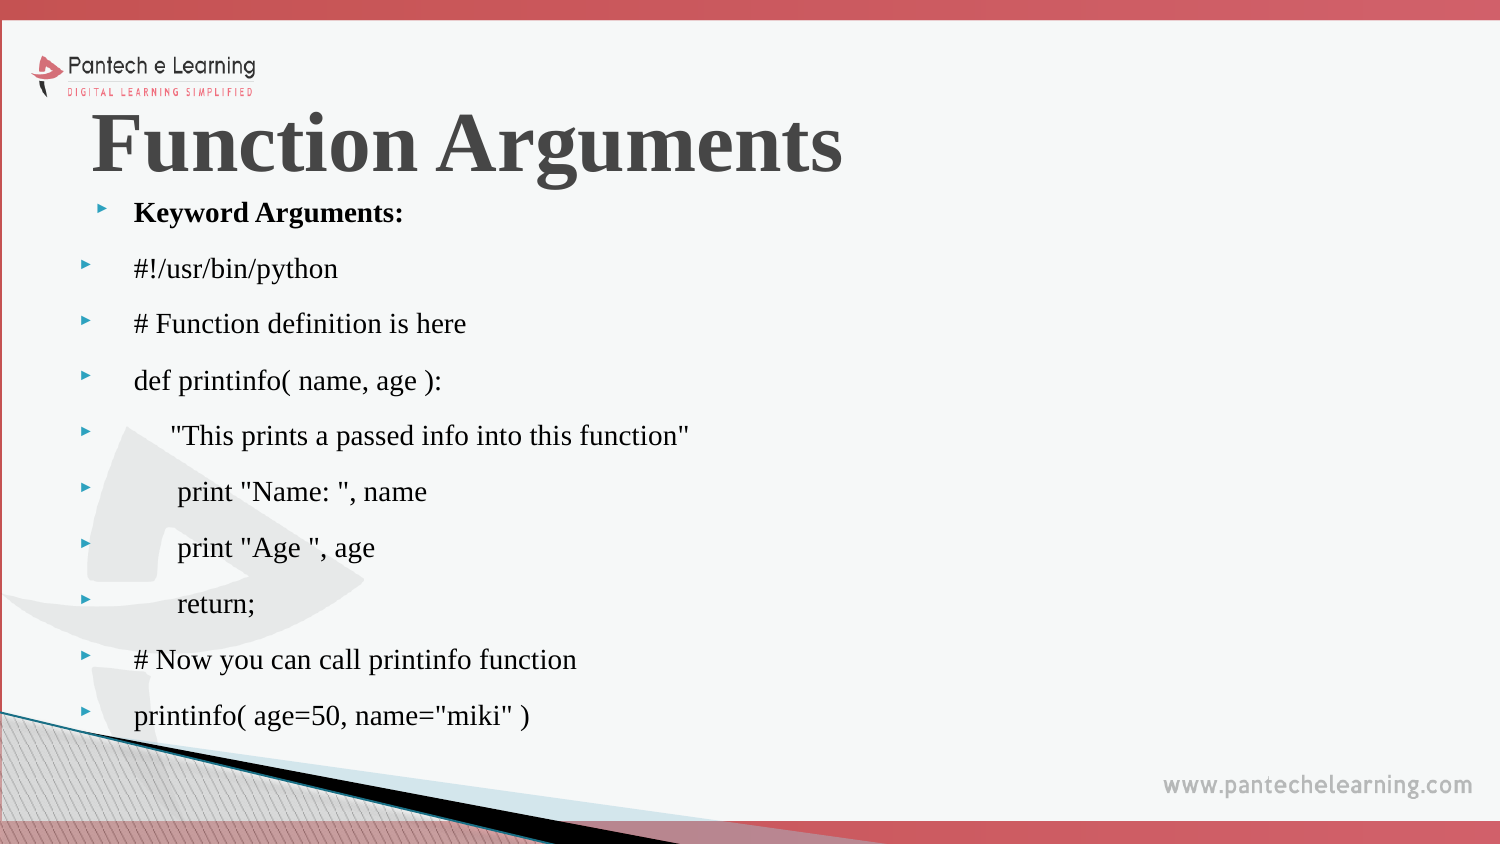

# Function Arguments
Keyword Arguments:
#!/usr/bin/python
# Function definition is here
def printinfo( name, age ):
     "This prints a passed info into this function"
      print "Name: ", name
      print "Age ", age
      return;
# Now you can call printinfo function
printinfo( age=50, name="miki" )